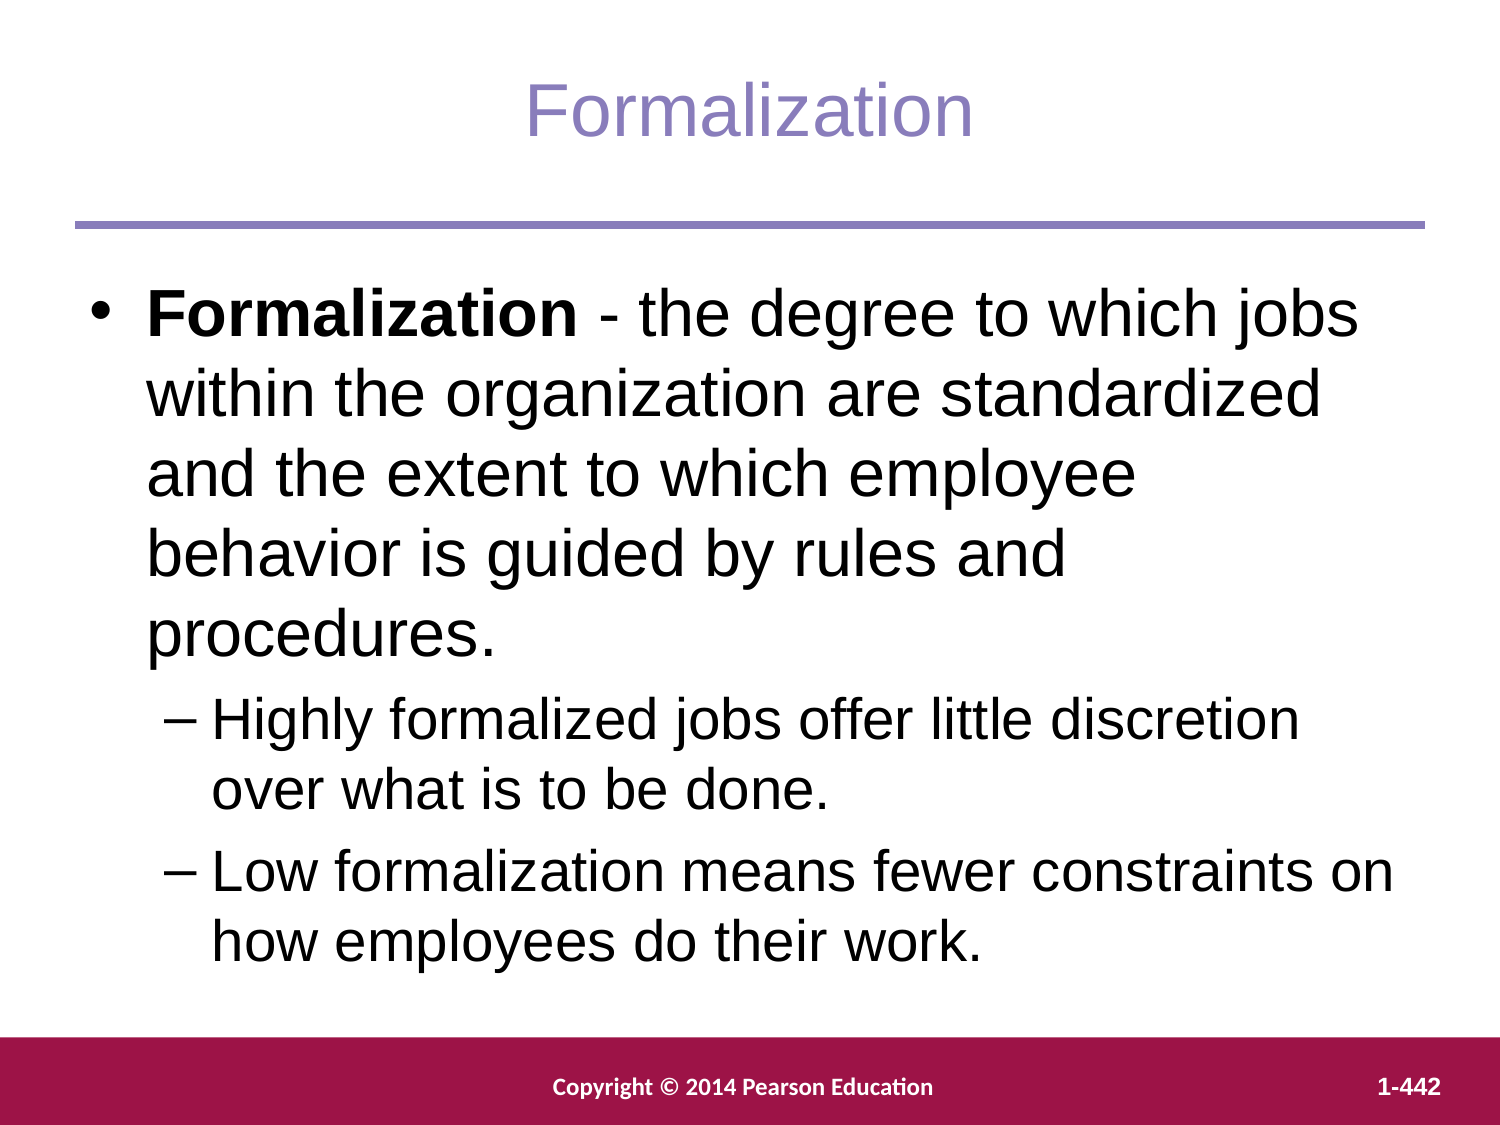

Formalization
Formalization - the degree to which jobs within the organization are standardized and the extent to which employee behavior is guided by rules and procedures.
Highly formalized jobs offer little discretion over what is to be done.
Low formalization means fewer constraints on how employees do their work.